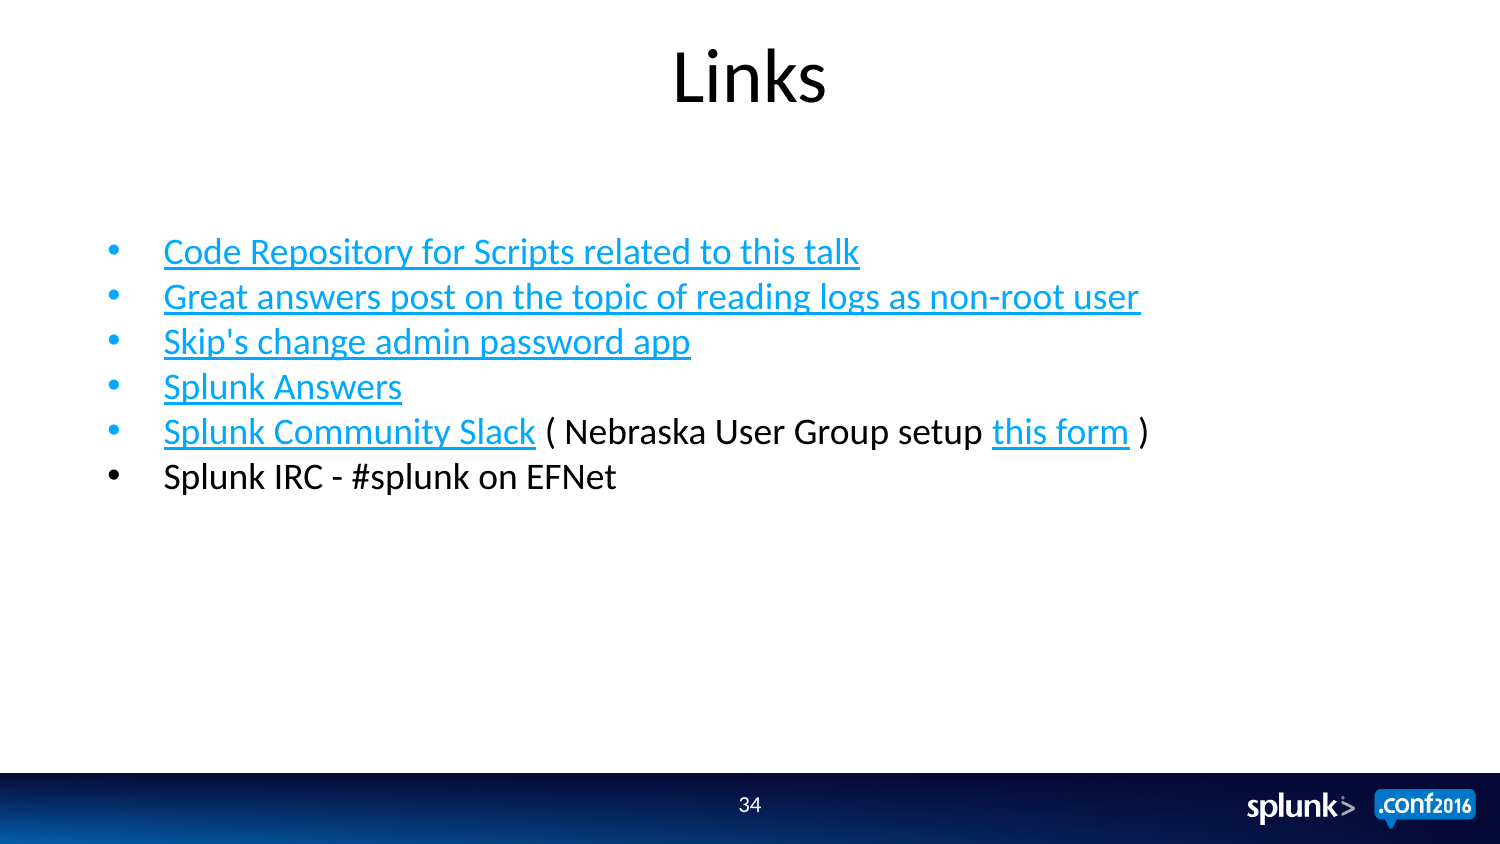

# Links

Code Repository for Scripts related to this talk
Great answers post on the topic of reading logs as non-root user
Skip's change admin password app
Splunk Answers
Splunk Community Slack ( Nebraska User Group setup this form )
Splunk IRC - #splunk on EFNet
34